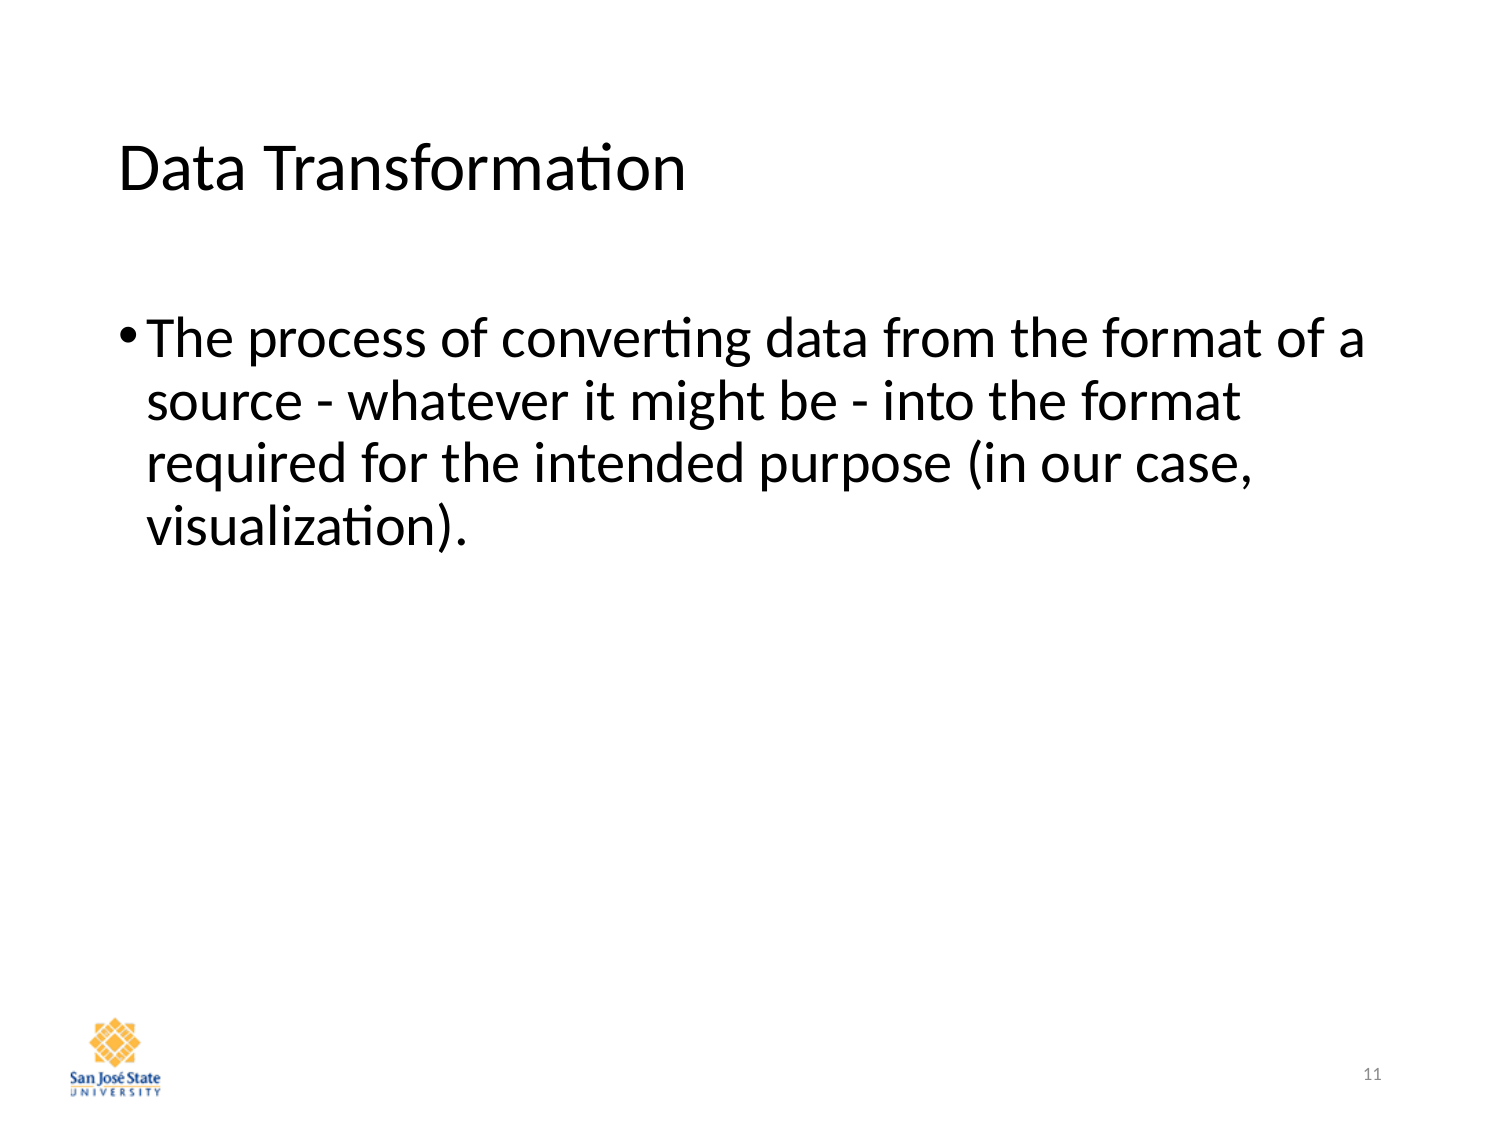

# Data Transformation
The process of converting data from the format of a source - whatever it might be - into the format required for the intended purpose (in our case, visualization).
11